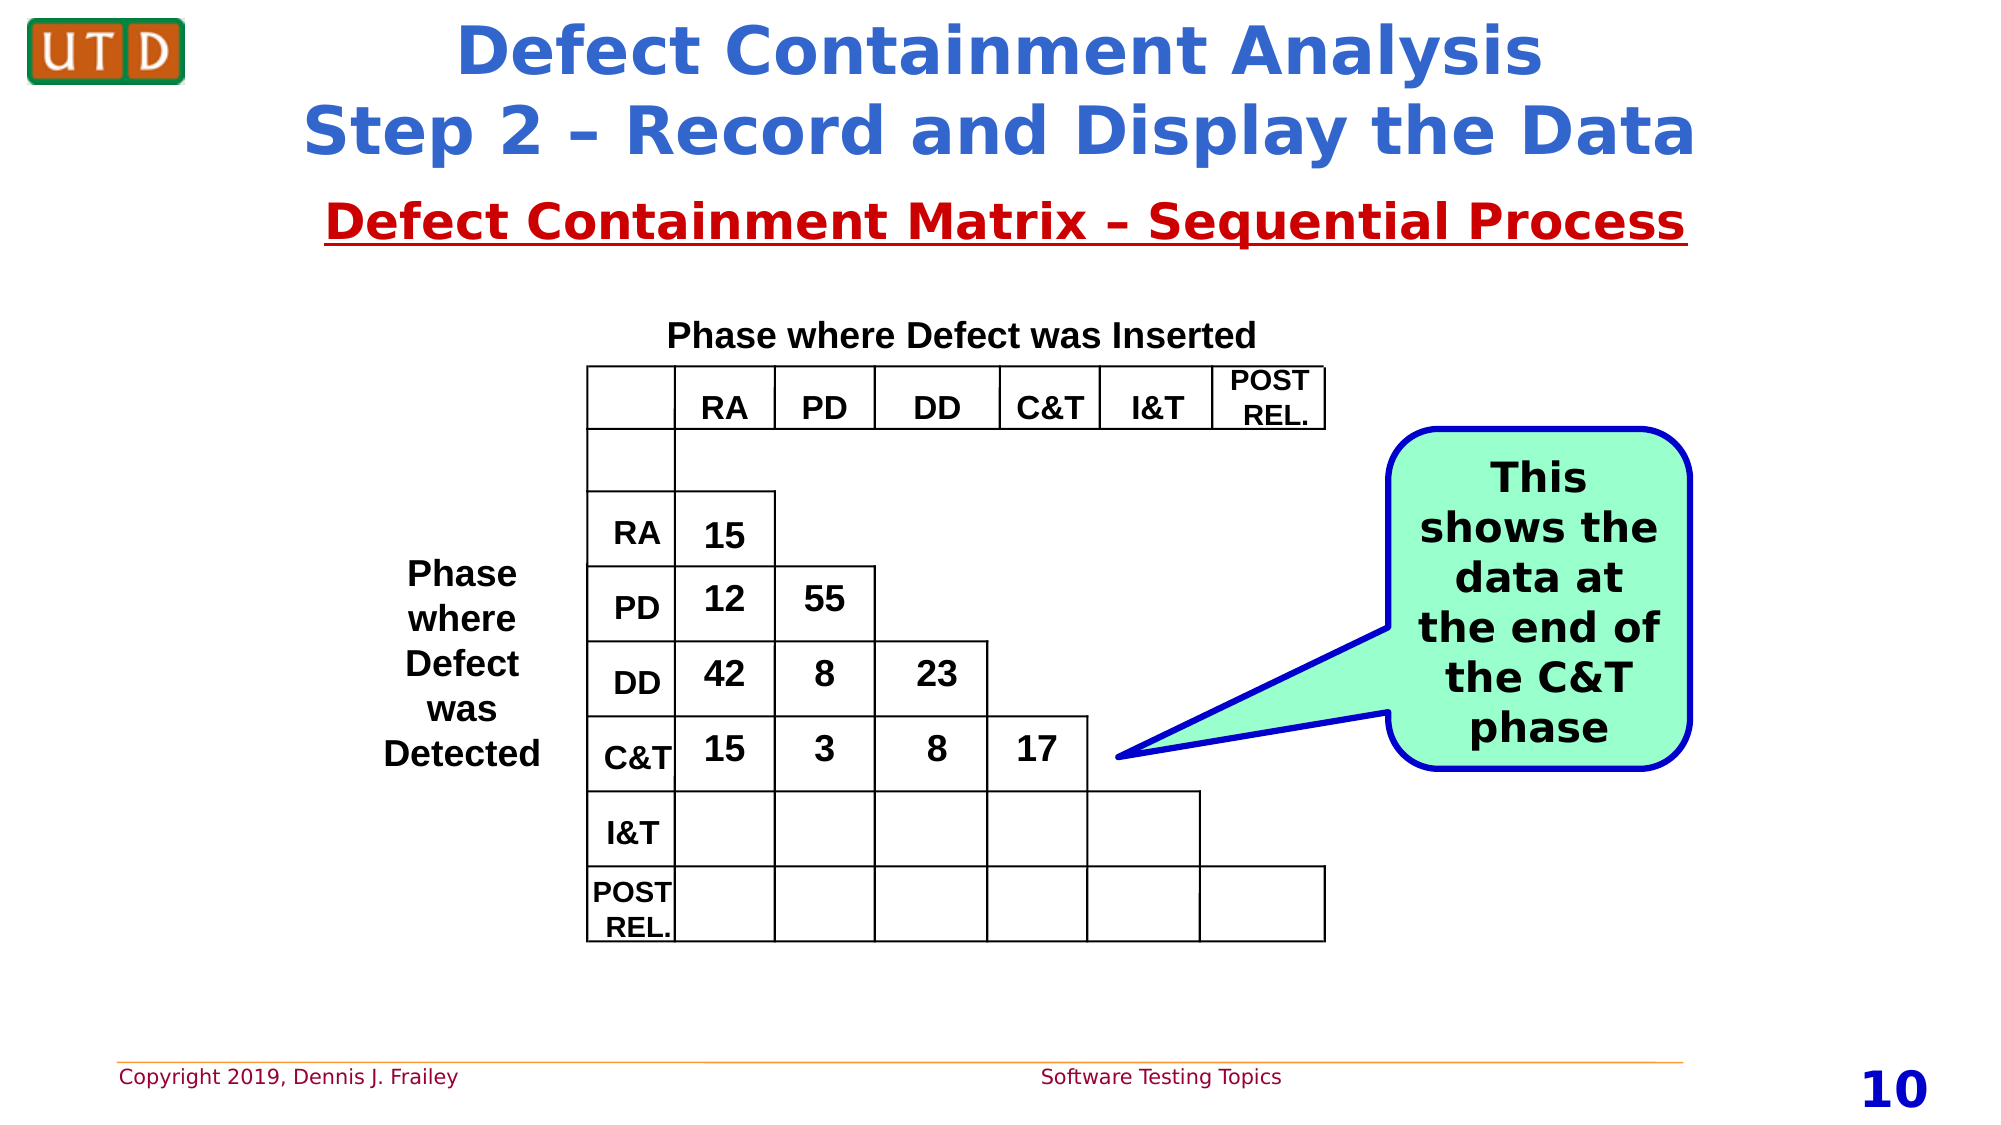

# Defect Containment Analysis Step 2 – Record and Display the Data
Defect Containment Matrix – Sequential Process
Phase where Defect was Inserted

Phase where Defect was Detected
POST REL.
RA
PD
DD
C&T
I&T
RA
15
12
55
PD
42
8
23
DD
15
3
8
17
C&T
I&T
POST REL.
This shows the data at the end of the C&T phase